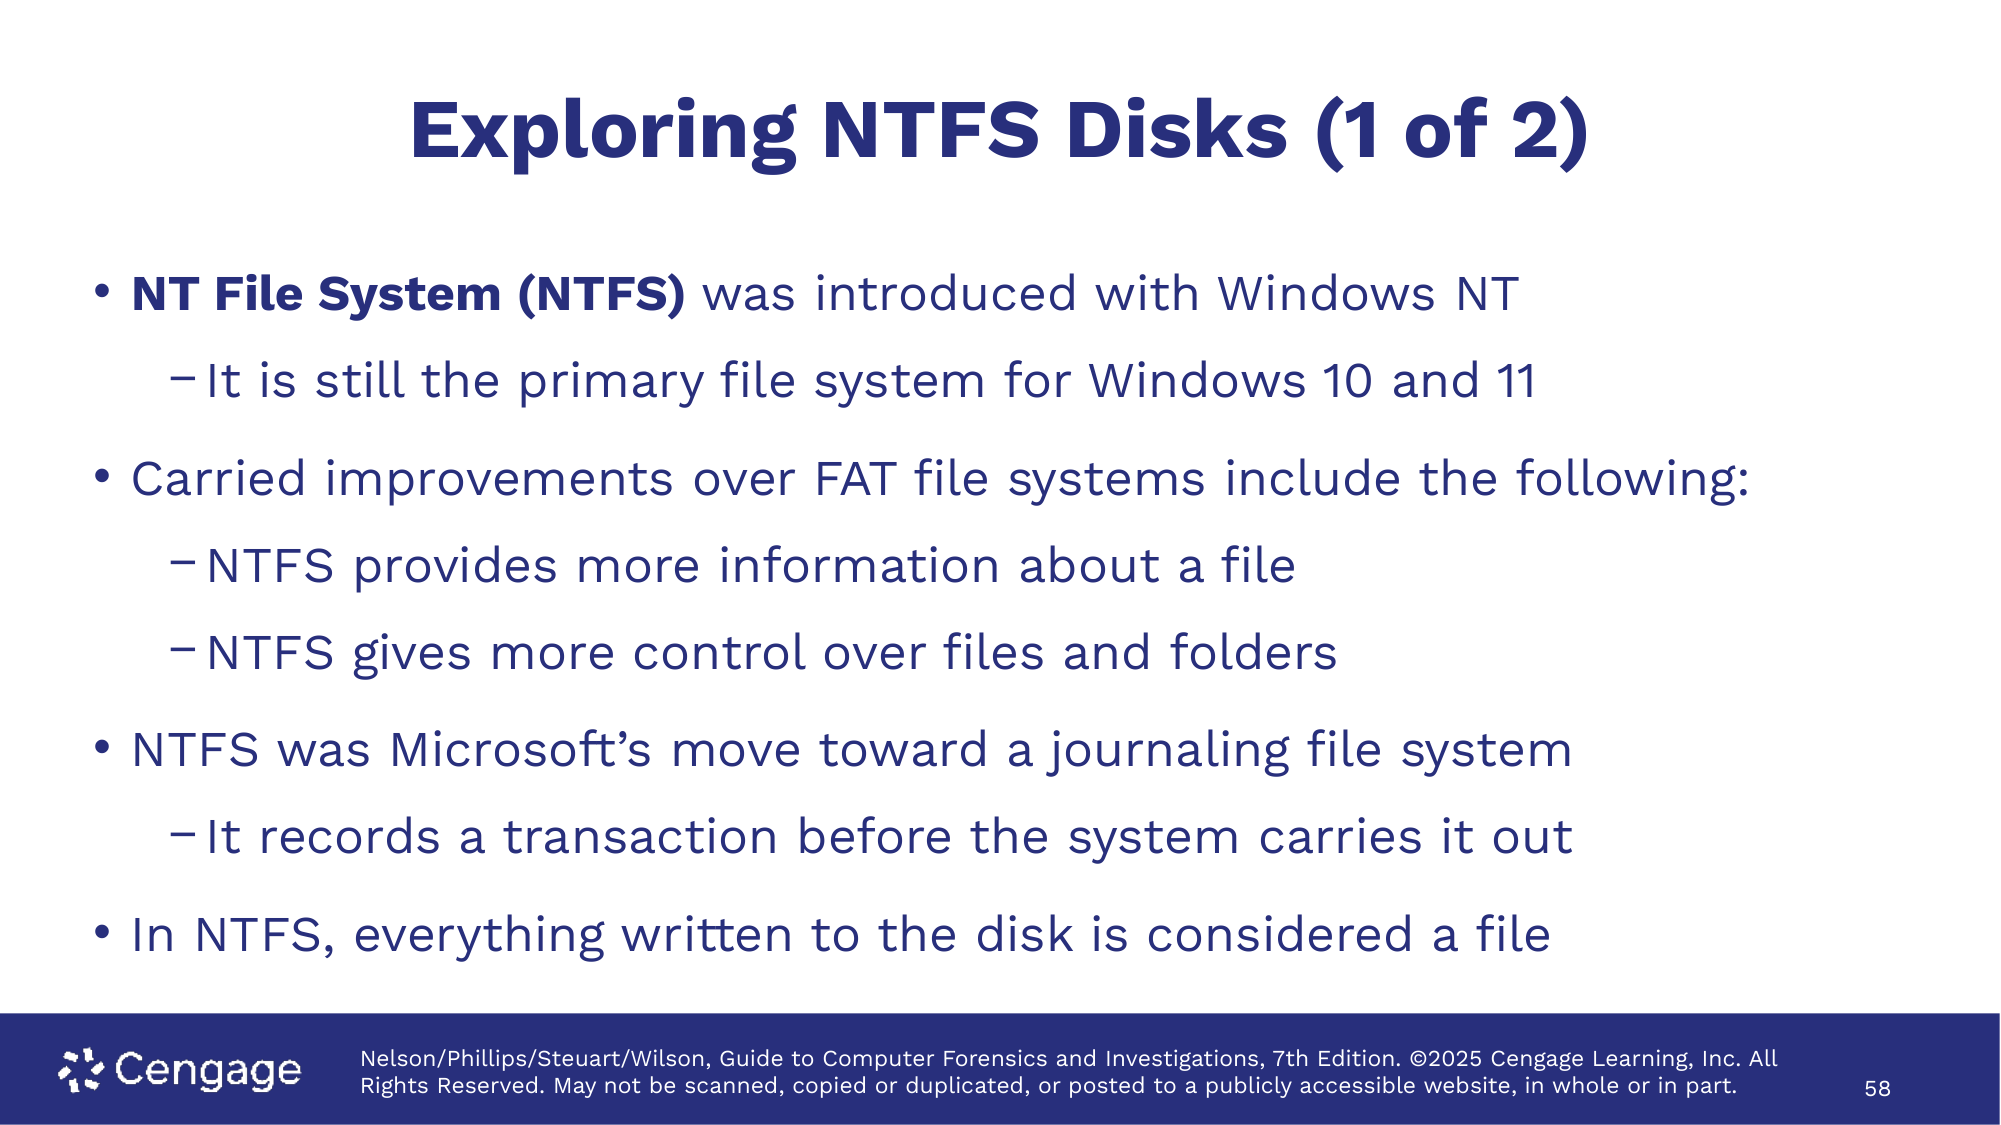

Exploring NTFS Disks (1 of 2)
# NT File System (NTFS) was introduced with Windows NT
It is still the primary file system for Windows 10 and 11
Carried improvements over FAT file systems include the following:
NTFS provides more information about a file
NTFS gives more control over files and folders
NTFS was Microsoft’s move toward a journaling file system
It records a transaction before the system carries it out
In NTFS, everything written to the disk is considered a file